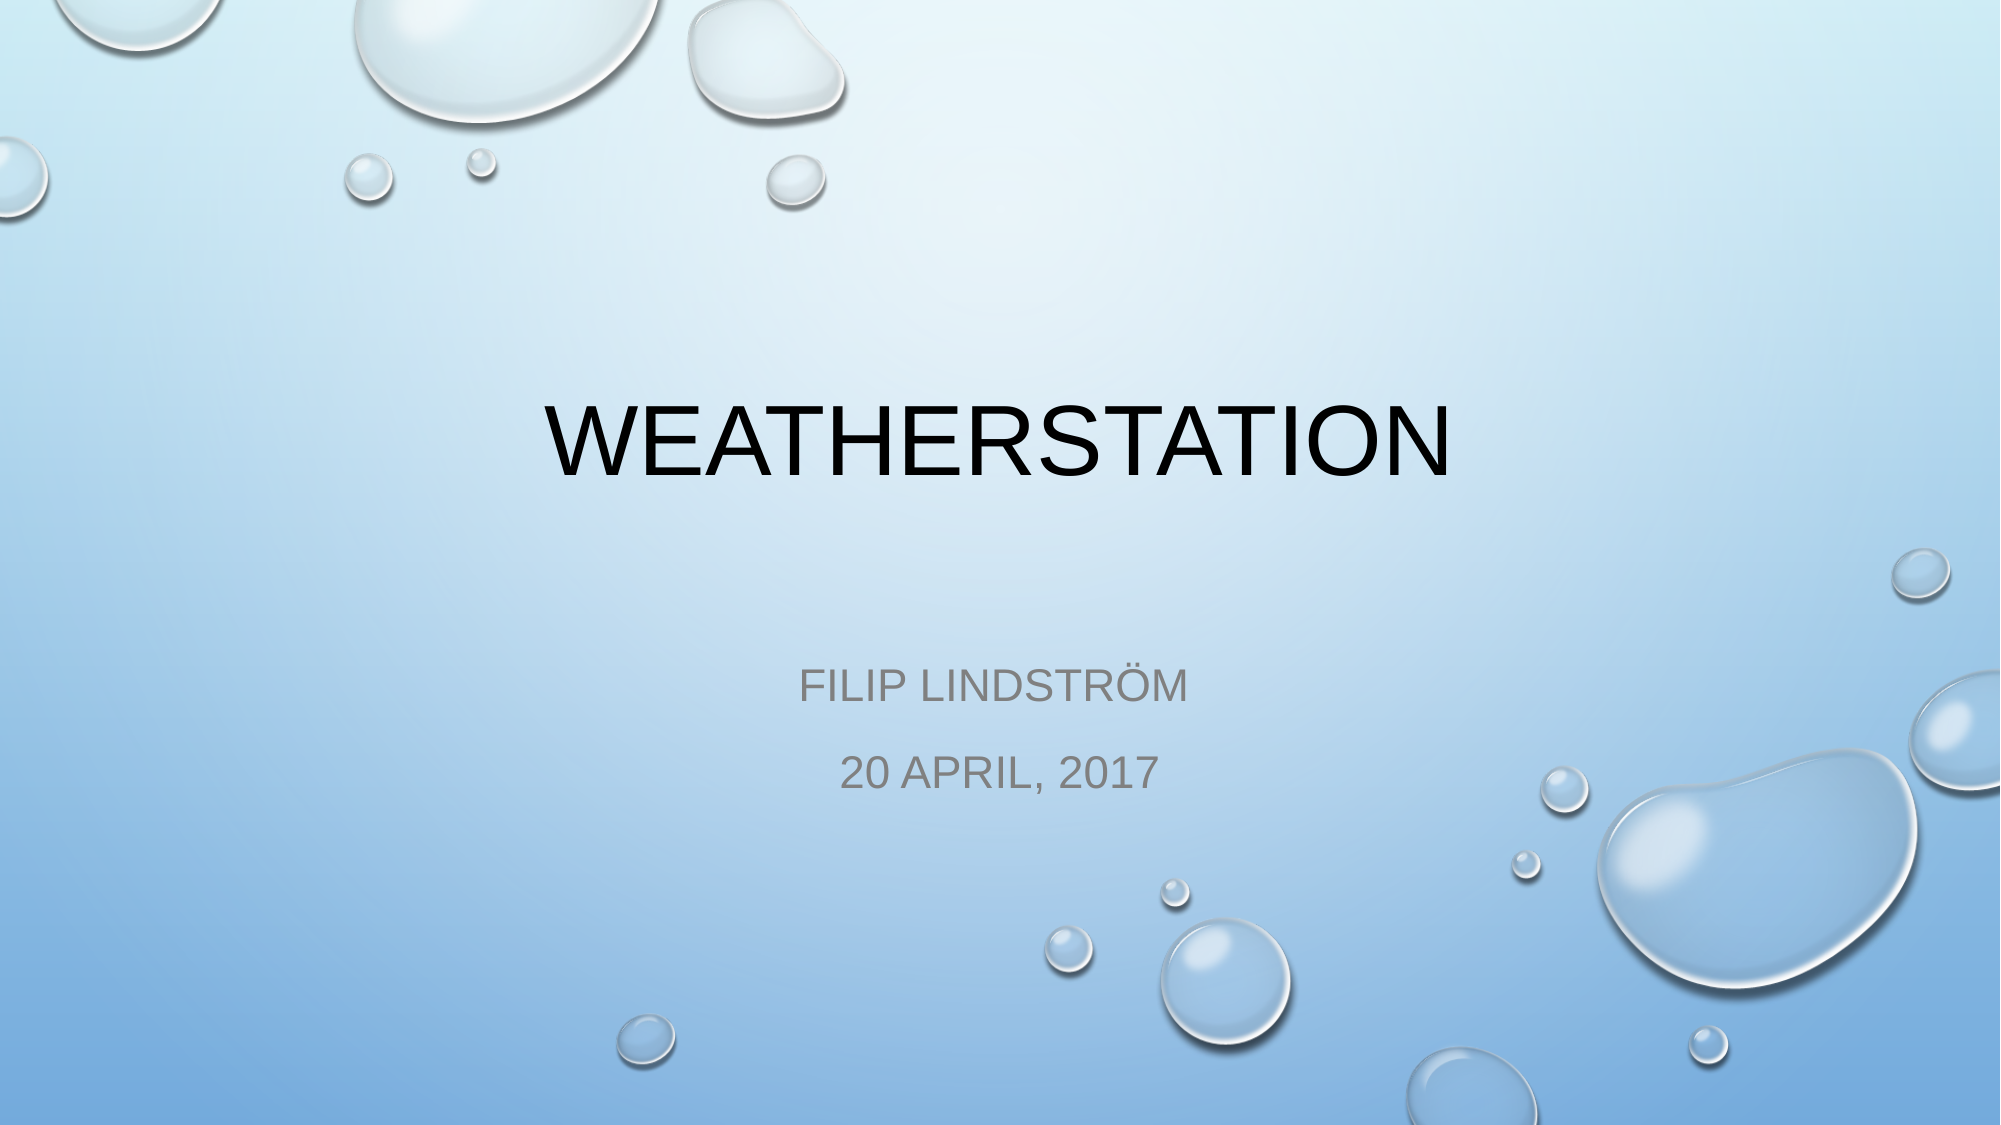

# Weatherstation
Filip Lindström
20 April, 2017